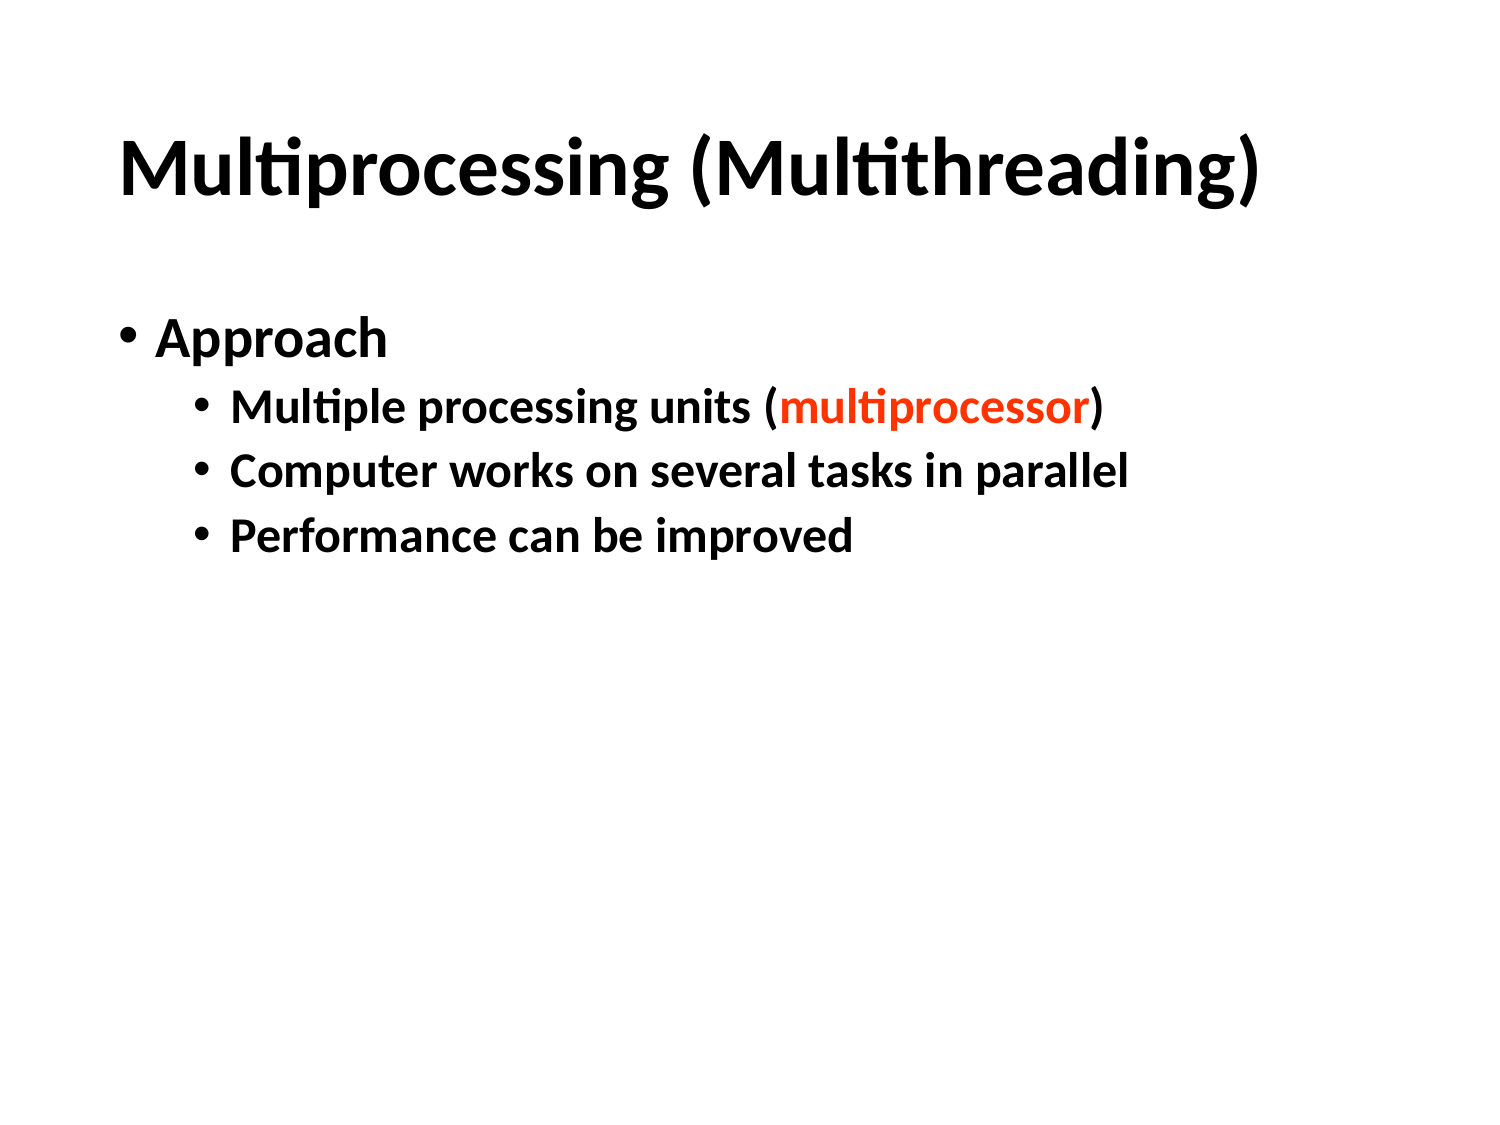

# Multiprocessing (Multithreading)
Approach
Multiple processing units (multiprocessor)
Computer works on several tasks in parallel
Performance can be improved